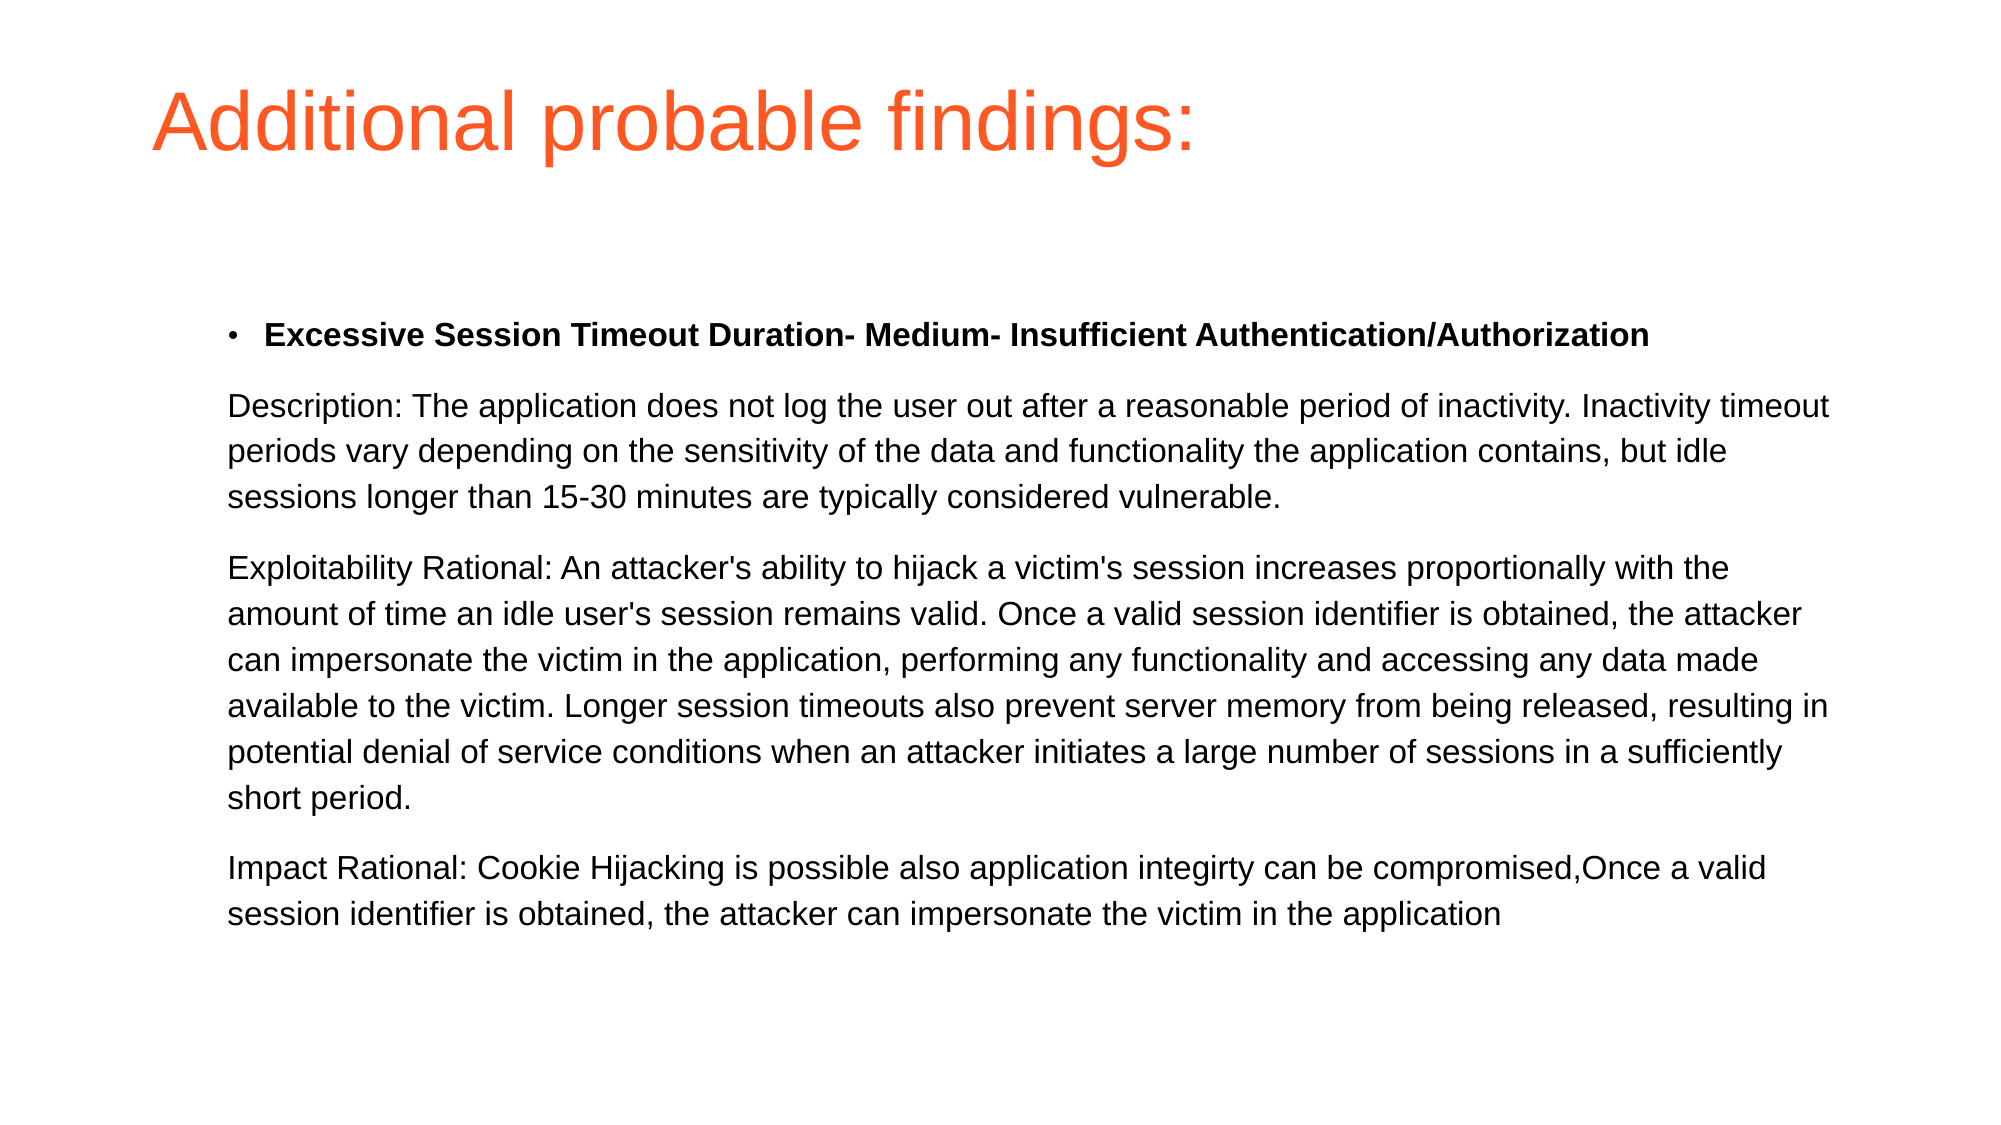

# Additional probable findings:

•    Excessive Session Timeout Duration- Medium- Insufficient Authentication/Authorization
Description: The application does not log the user out after a reasonable period of inactivity. Inactivity timeout periods vary depending on the sensitivity of the data and functionality the application contains, but idle sessions longer than 15-30 minutes are typically considered vulnerable.
Exploitability Rational: An attacker's ability to hijack a victim's session increases proportionally with the amount of time an idle user's session remains valid. Once a valid session identifier is obtained, the attacker can impersonate the victim in the application, performing any functionality and accessing any data made available to the victim. Longer session timeouts also prevent server memory from being released, resulting in potential denial of service conditions when an attacker initiates a large number of sessions in a sufficiently short period.
Impact Rational: Cookie Hijacking is possible also application integirty can be compromised,Once a valid session identifier is obtained, the attacker can impersonate the victim in the application